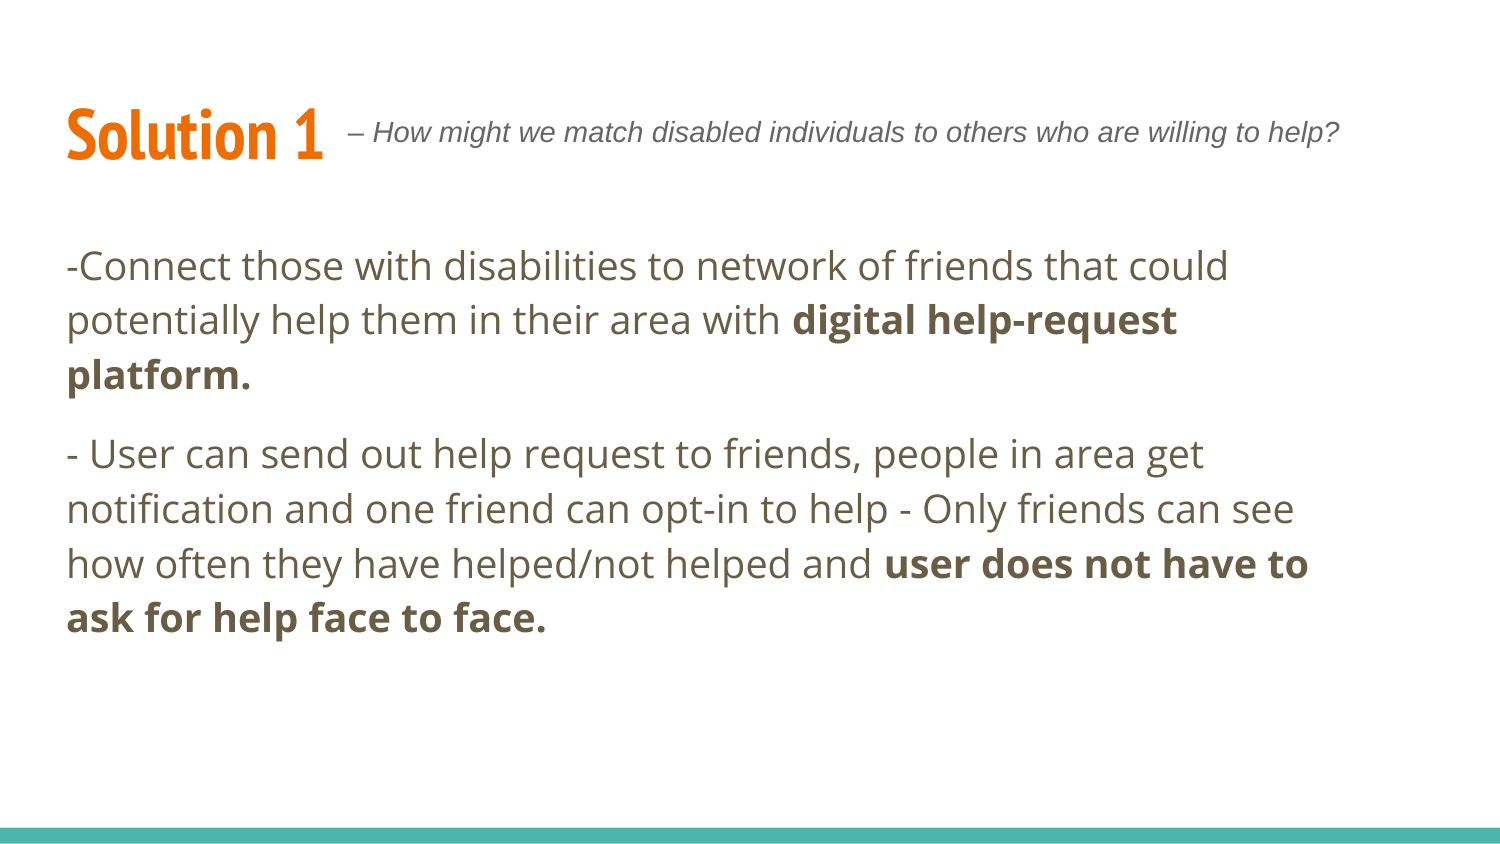

# Solution 1
– How might we match disabled individuals to others who are willing to help?
-Connect those with disabilities to network of friends that could potentially help them in their area with digital help-request platform.
- User can send out help request to friends, people in area get notification and one friend can opt-in to help - Only friends can see how often they have helped/not helped and user does not have to ask for help face to face.